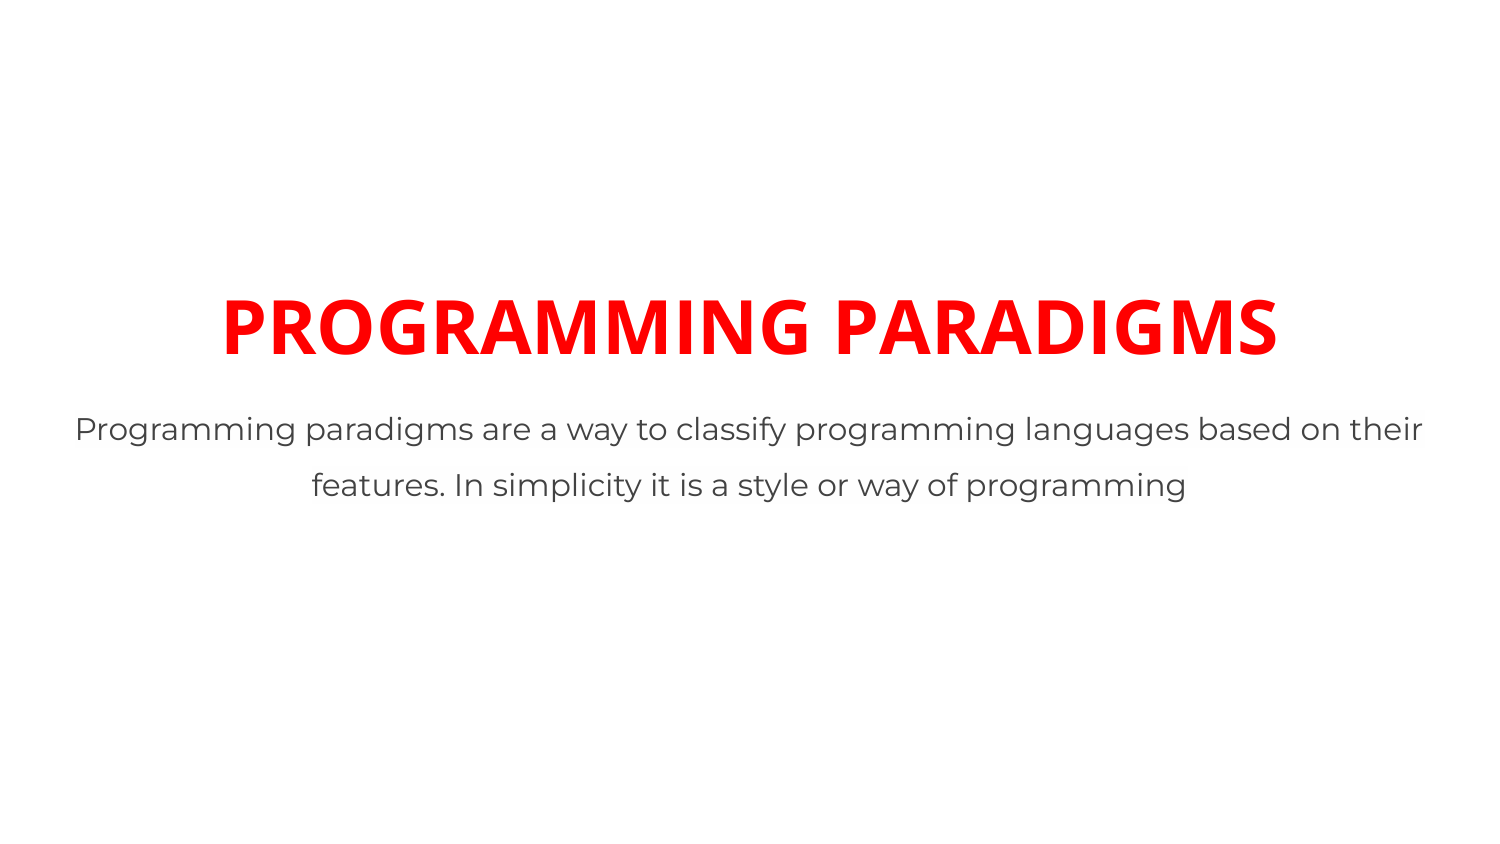

# PROGRAMMING PARADIGMS
Programming paradigms are a way to classify programming languages based on their features. In simplicity it is a style or way of programming